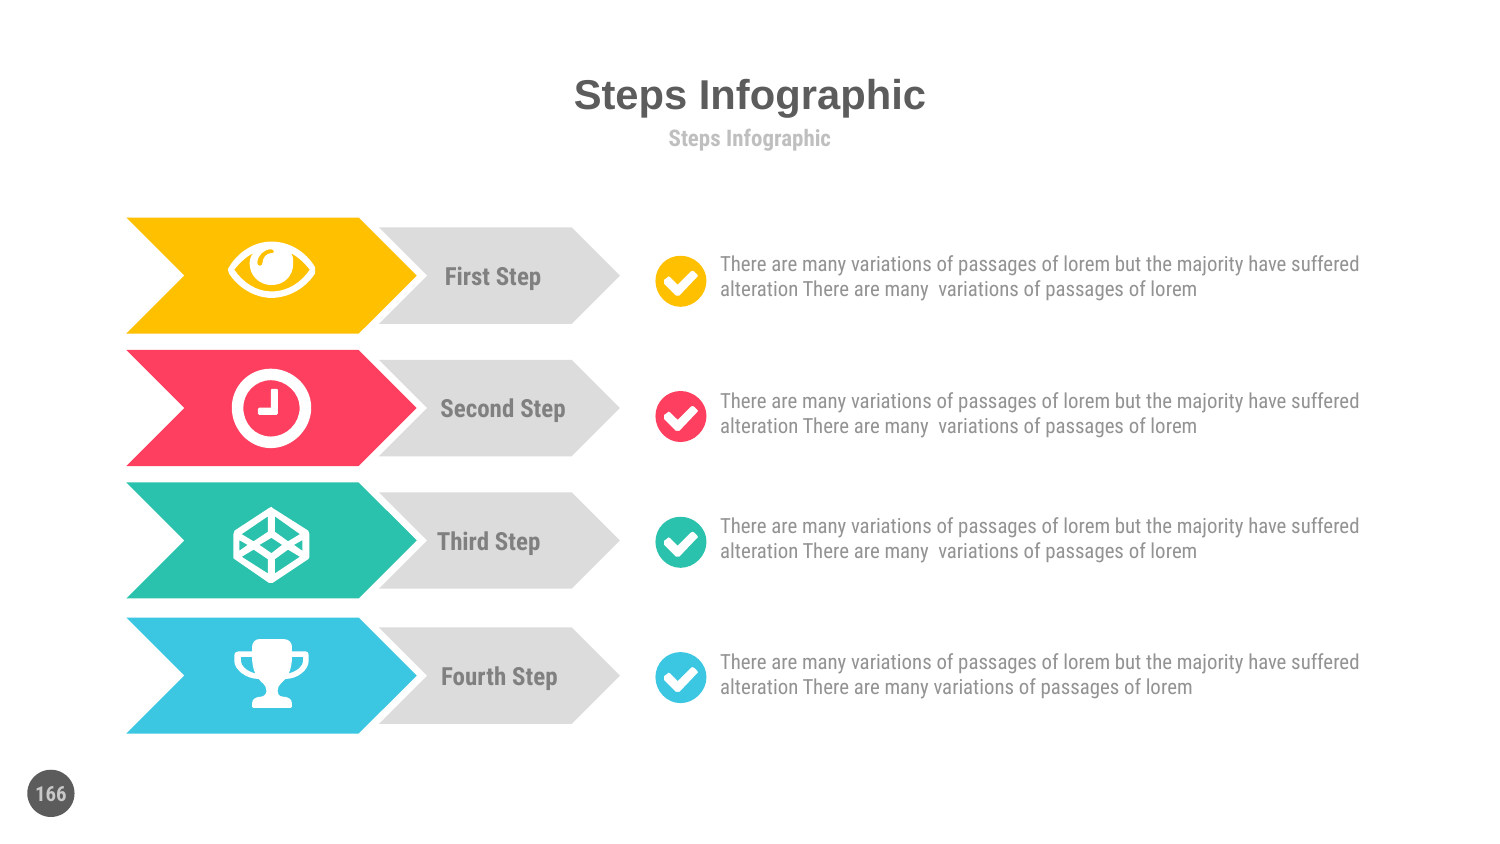

# Steps Infographic
Steps Infographic

First Step

There are many variations of passages of lorem but the majority have suffered alteration There are many  variations of passages of lorem

Second Step

There are many variations of passages of lorem but the majority have suffered alteration There are many  variations of passages of lorem

Third Step

There are many variations of passages of lorem but the majority have suffered alteration There are many  variations of passages of lorem

Fourth Step

There are many variations of passages of lorem but the majority have suffered alteration There are many variations of passages of lorem

166